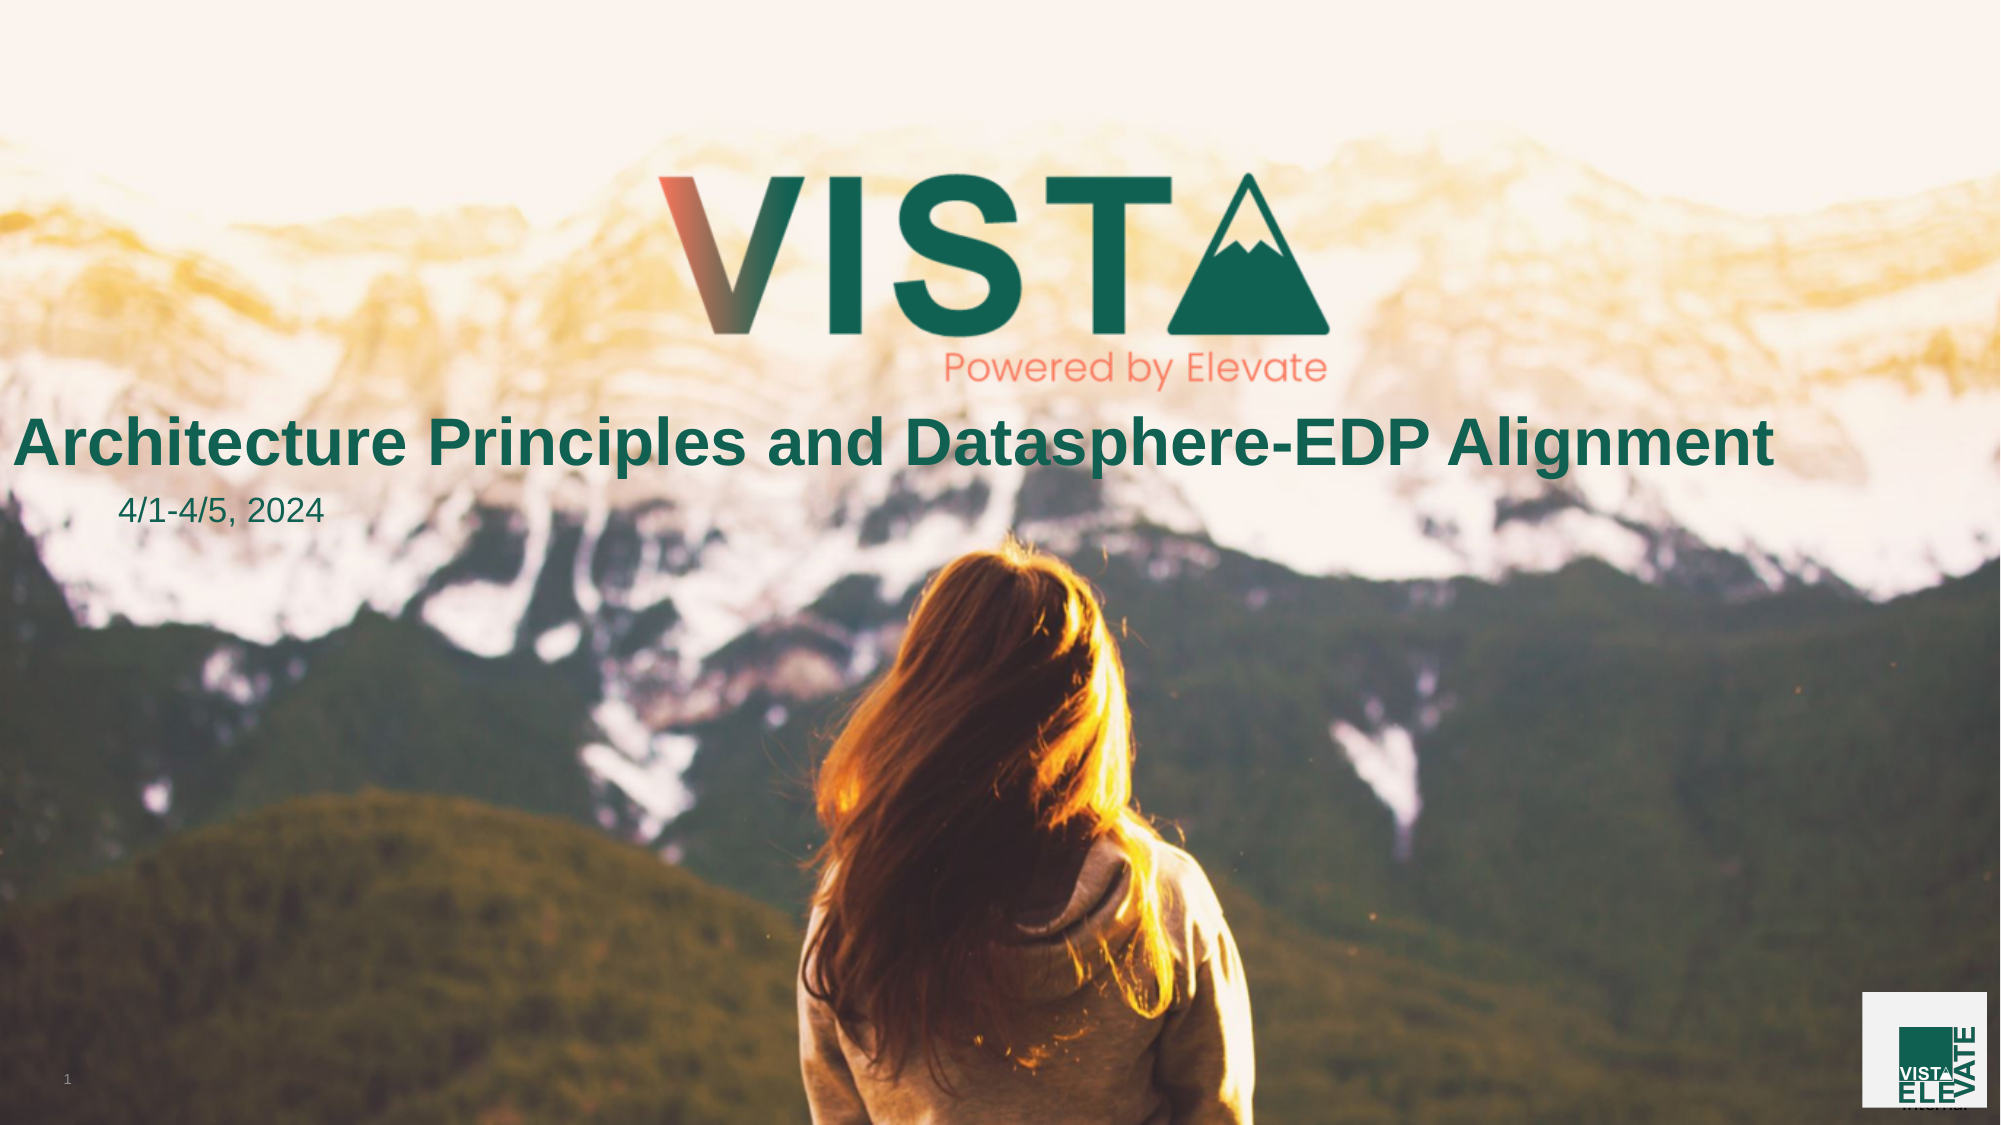

# Architecture Principles and Datasphere-EDP Alignment
4/1-4/5, 2024